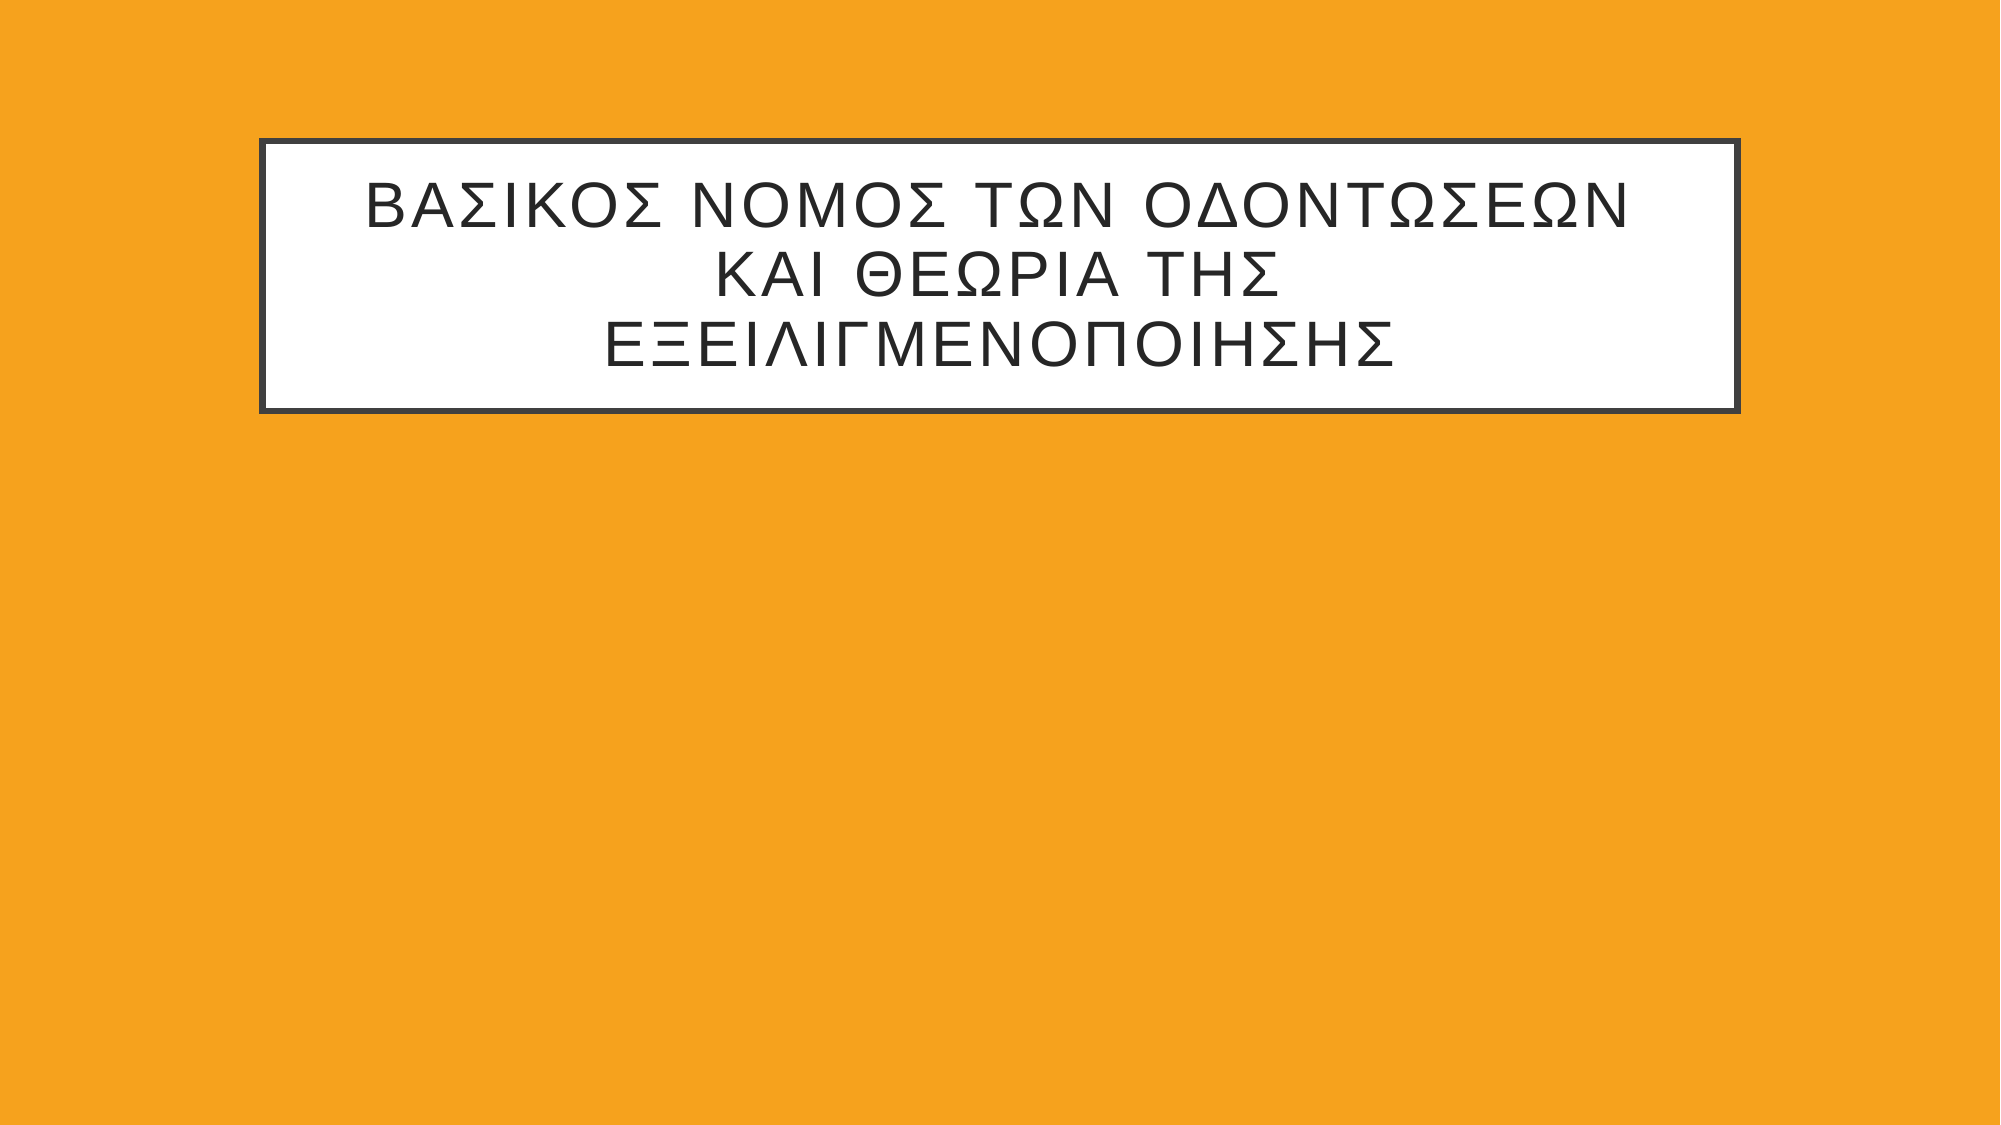

# Βασικος νομοσ των οδοντωσεων και θεωρια της εξeiλιγμενοποιησης